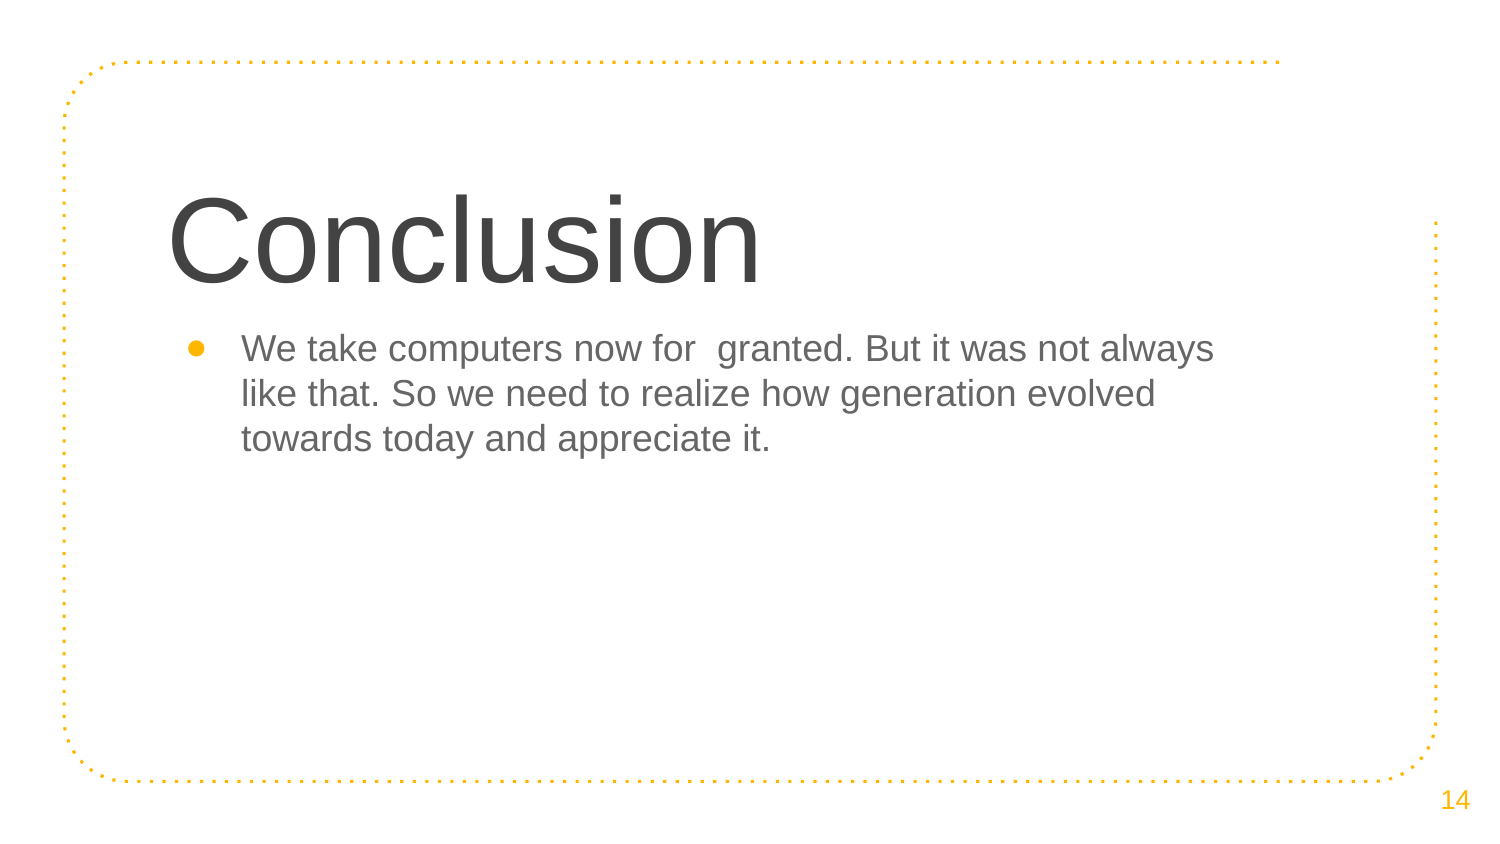

# Conclusion
We take computers now for  granted. But it was not always like that. So we need to realize how generation evolved towards today and appreciate it.
14